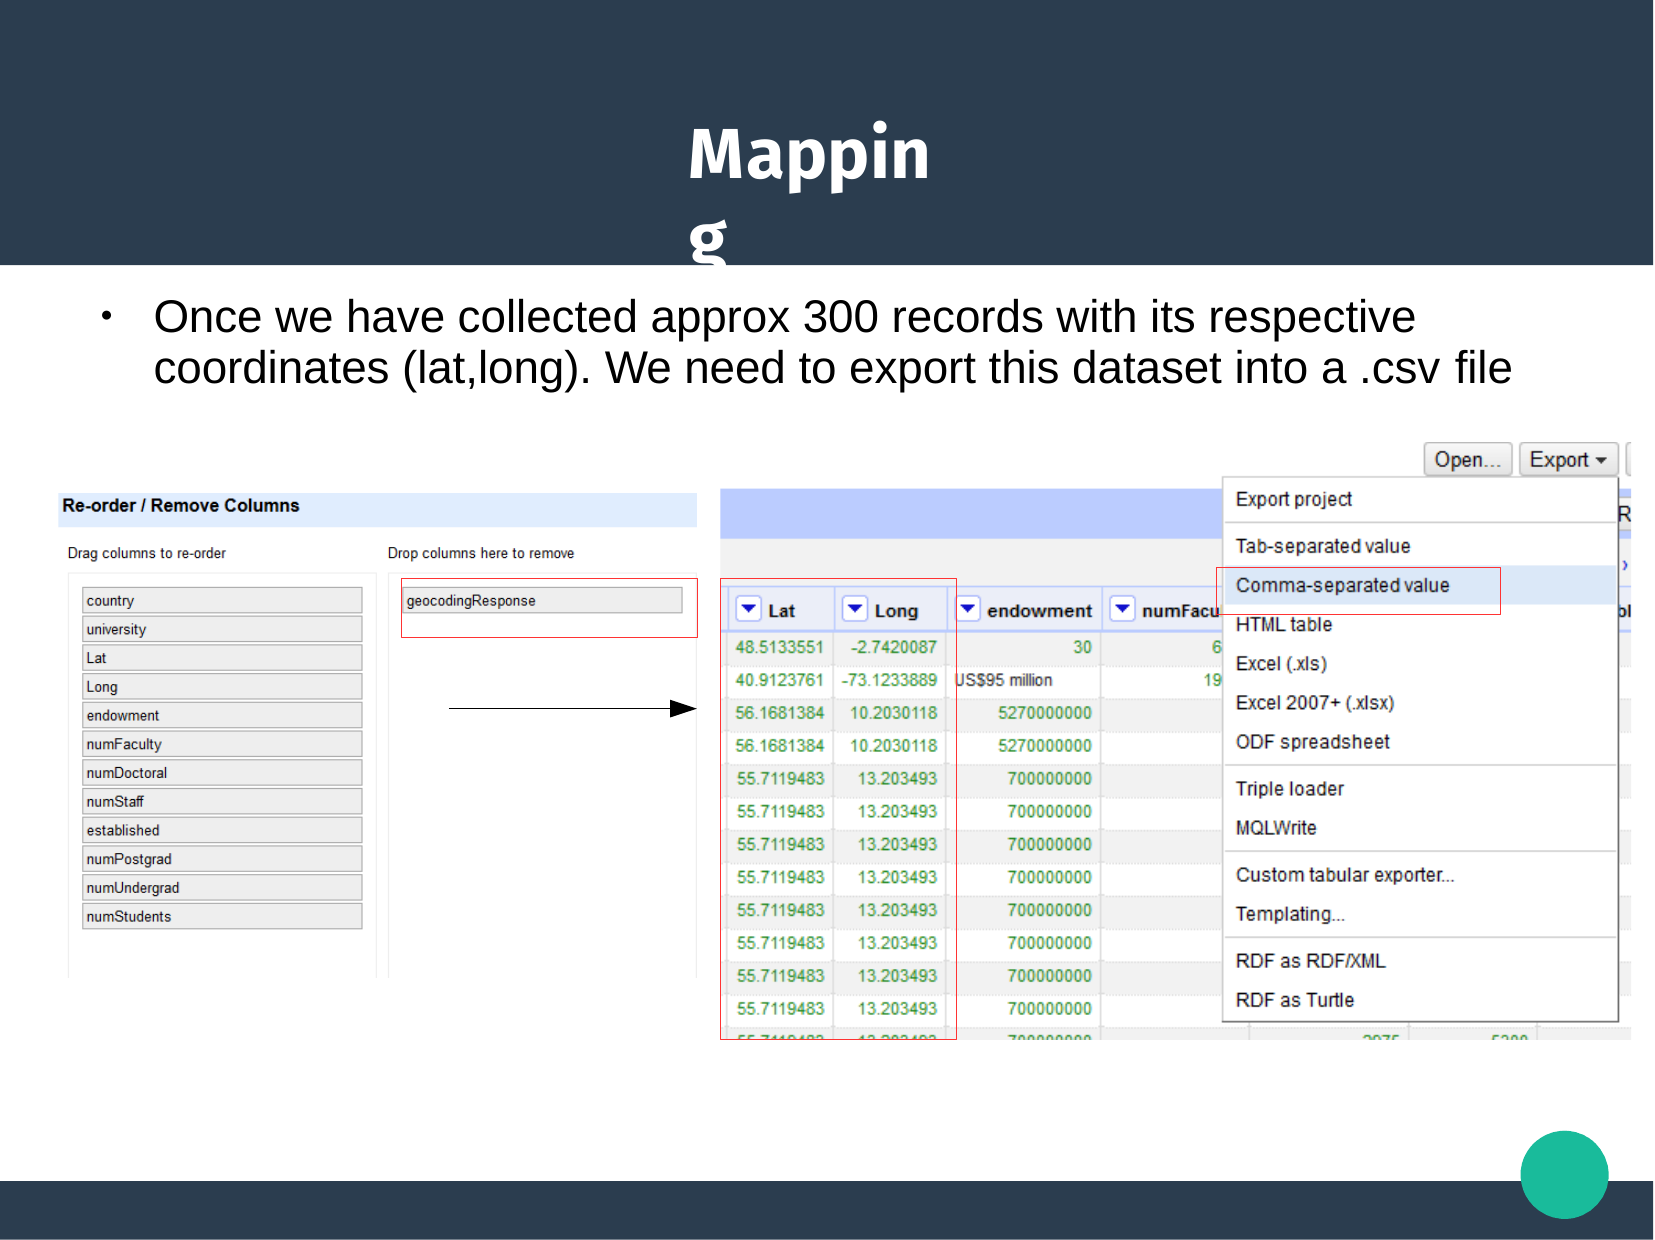

# Mapping
Once we have collected approx 300 records with its respective  coordinates (lat,long). We need to export this dataset into a .csv file
●